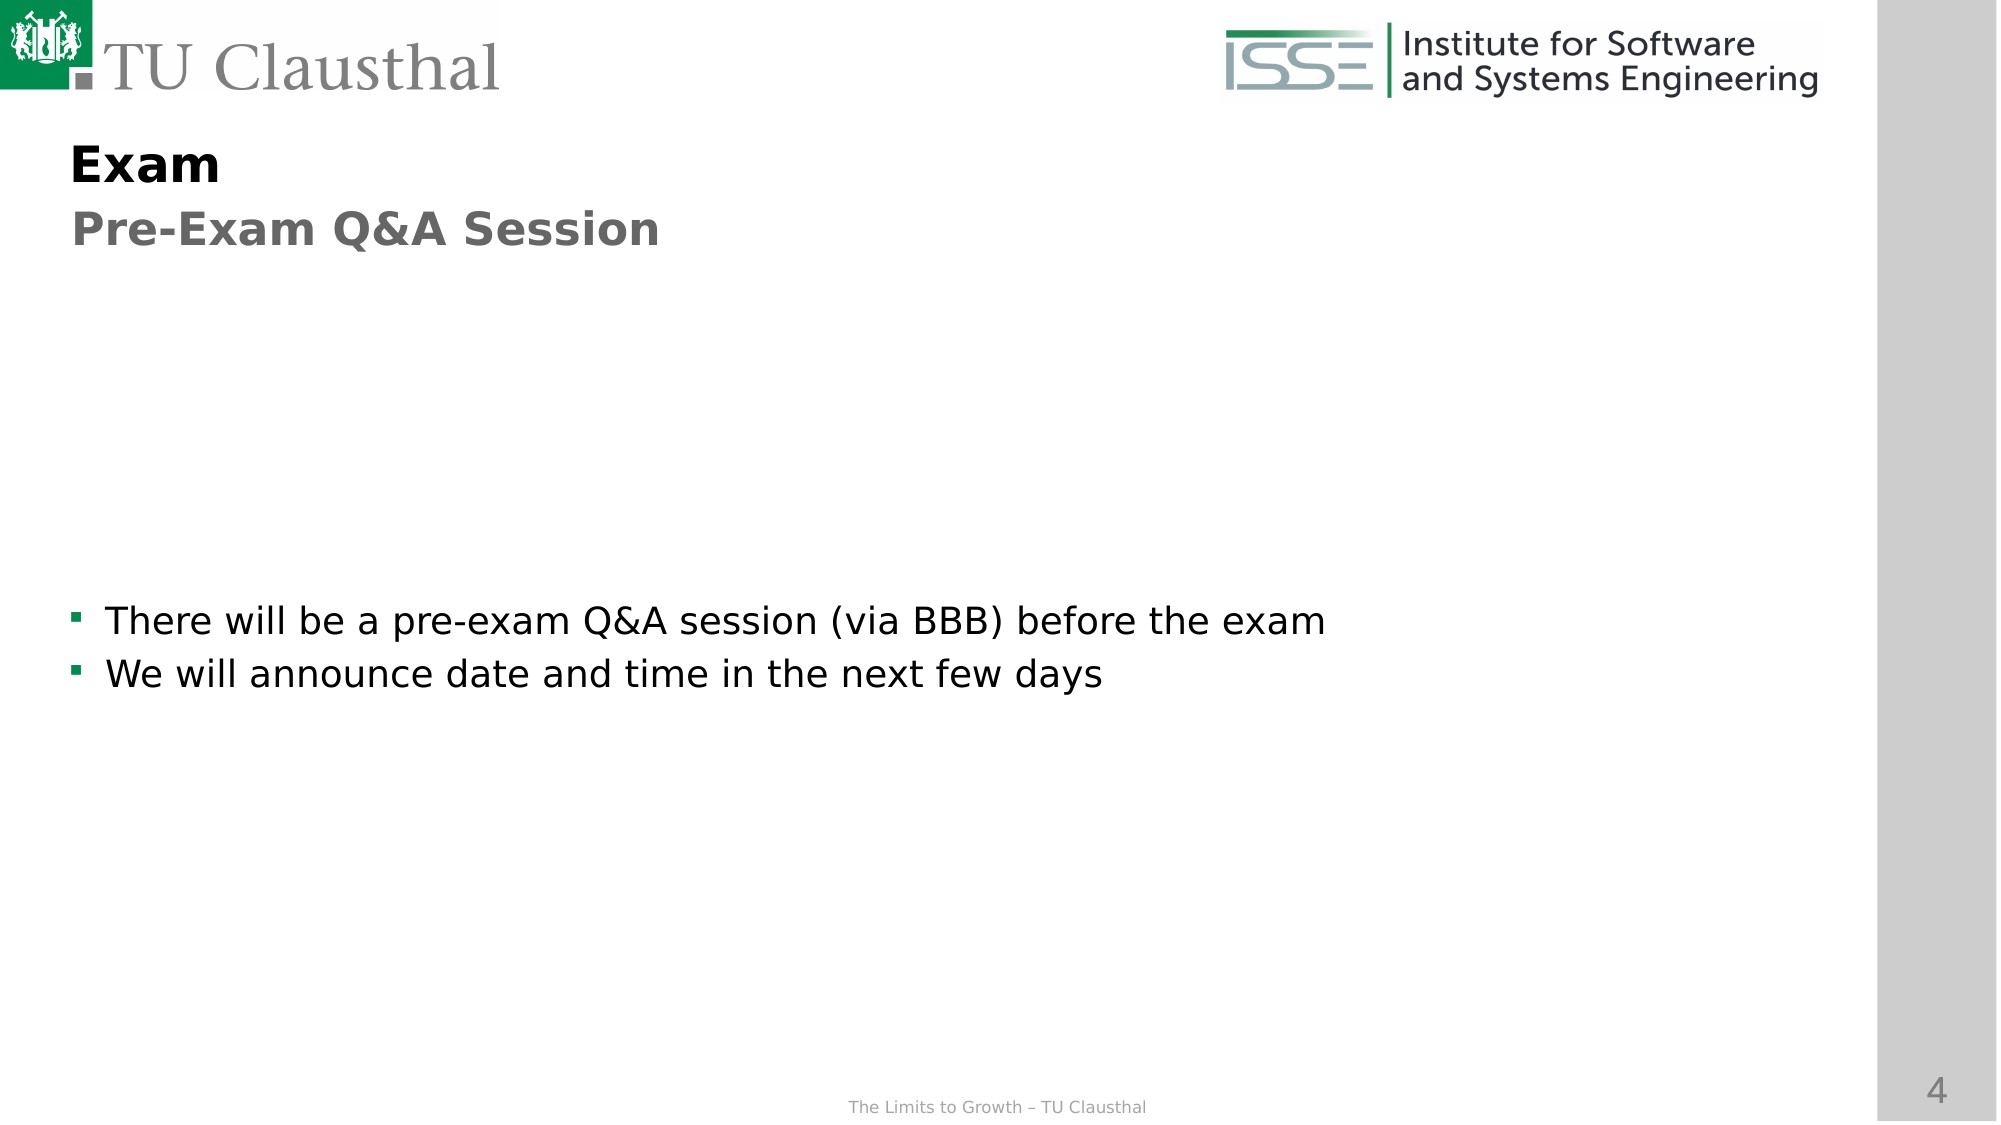

Exam
Pre-Exam Q&A Session

There will be a pre-exam Q&A session (via BBB) before the exam
We will announce date and time in the next few days